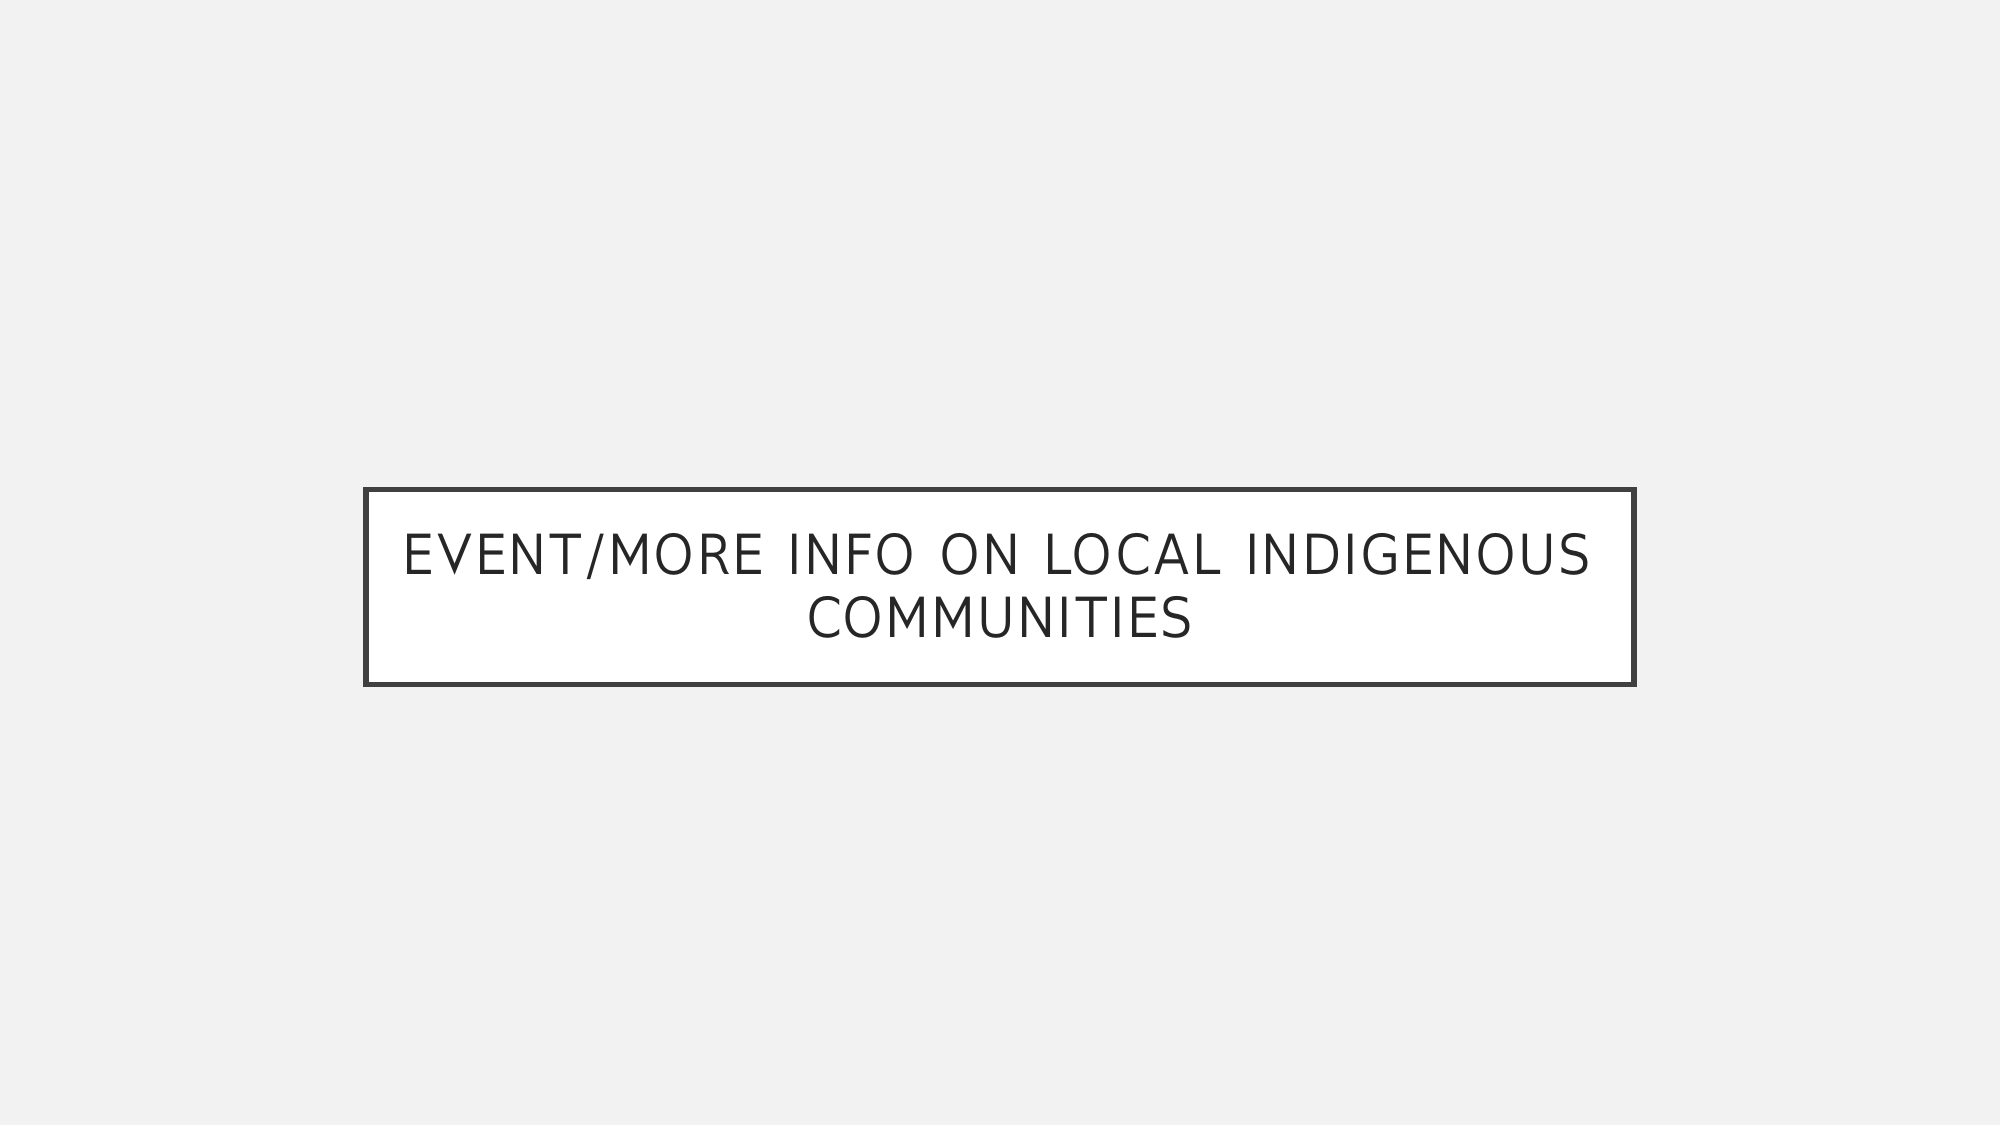

# Event/More Info on Local indigenous Communities